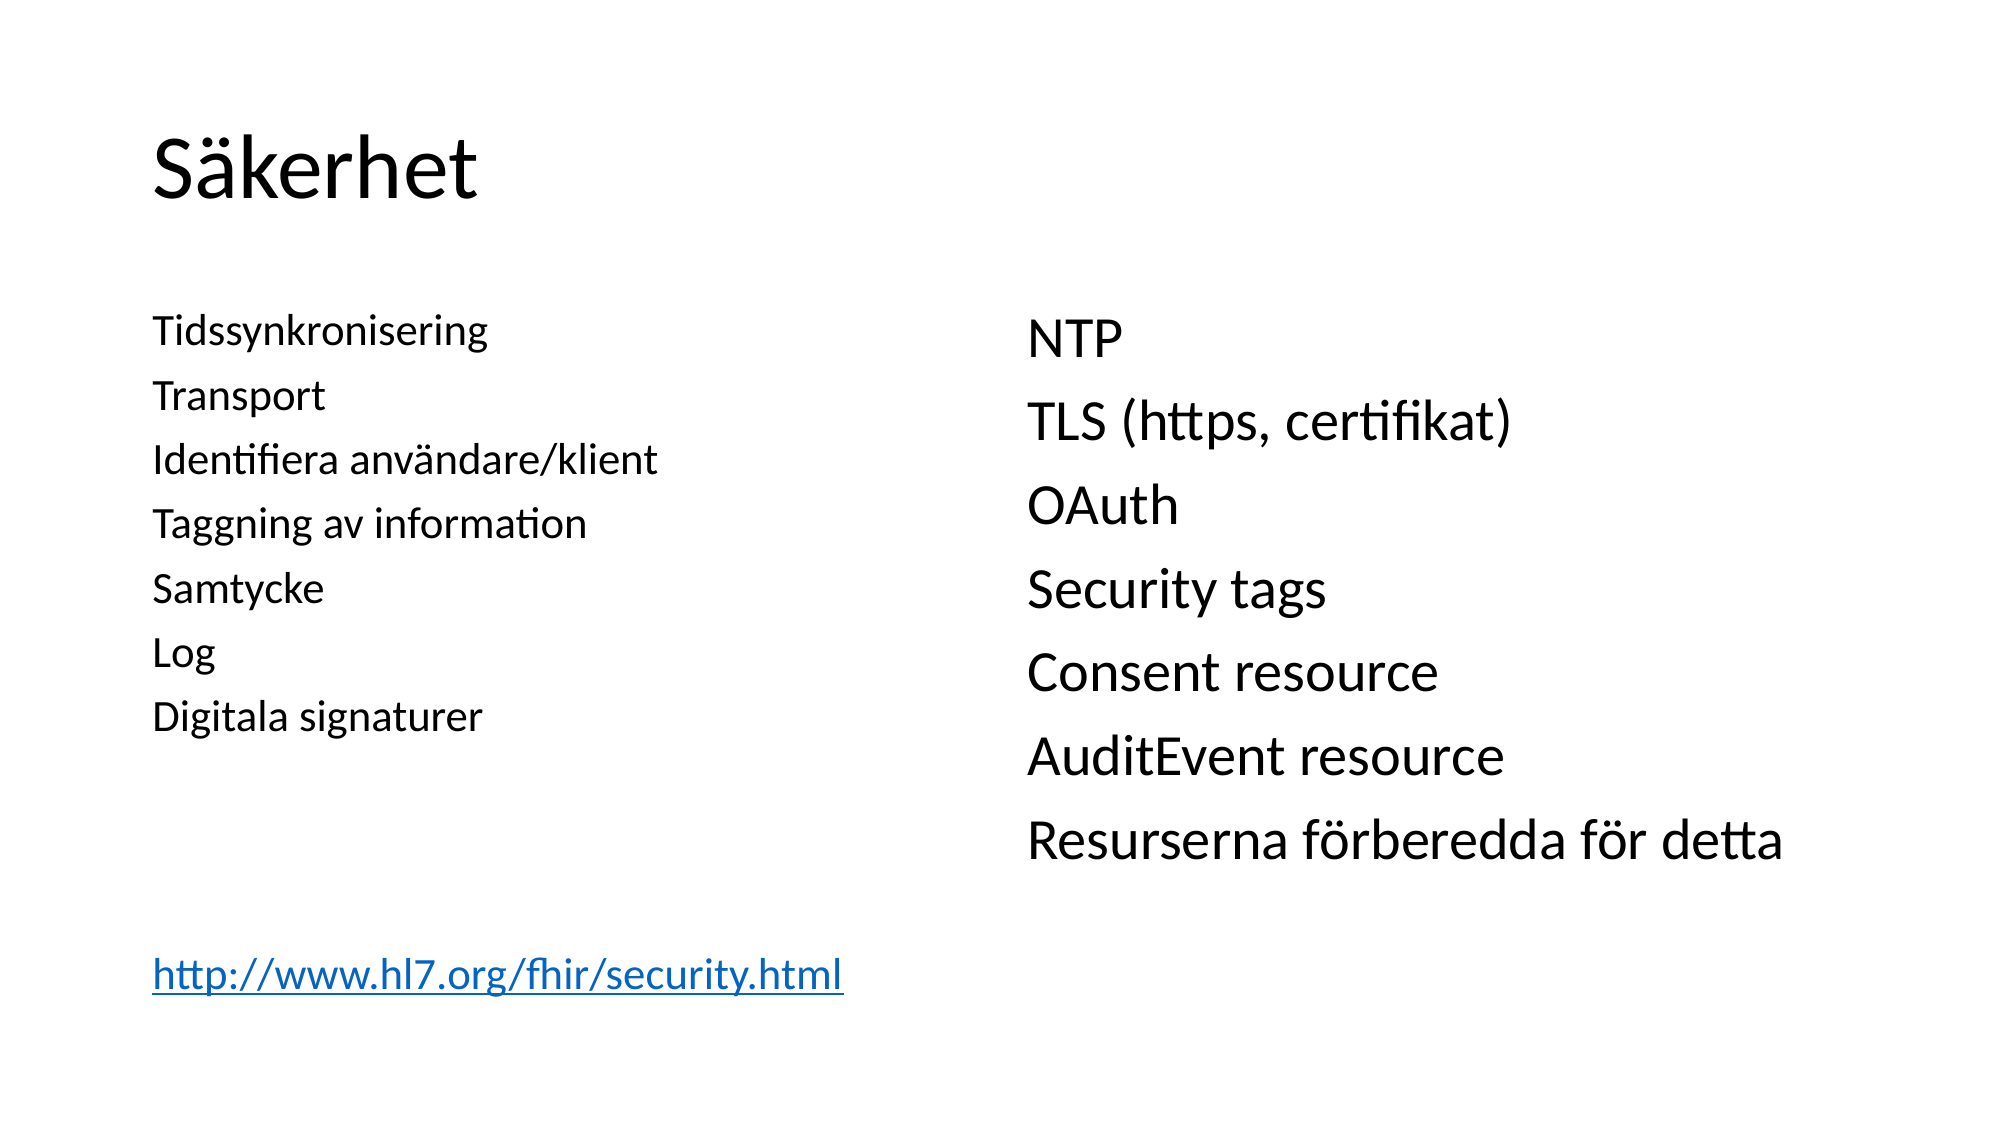

# Säkerhet
Tidssynkronisering
Transport
Identifiera användare/klient
Taggning av information
Samtycke
Log
Digitala signaturer

http://www.hl7.org/fhir/security.html

NTP
TLS (https, certifikat)
OAuth
Security tags
Consent resource
AuditEvent resource
Resurserna förberedda för detta